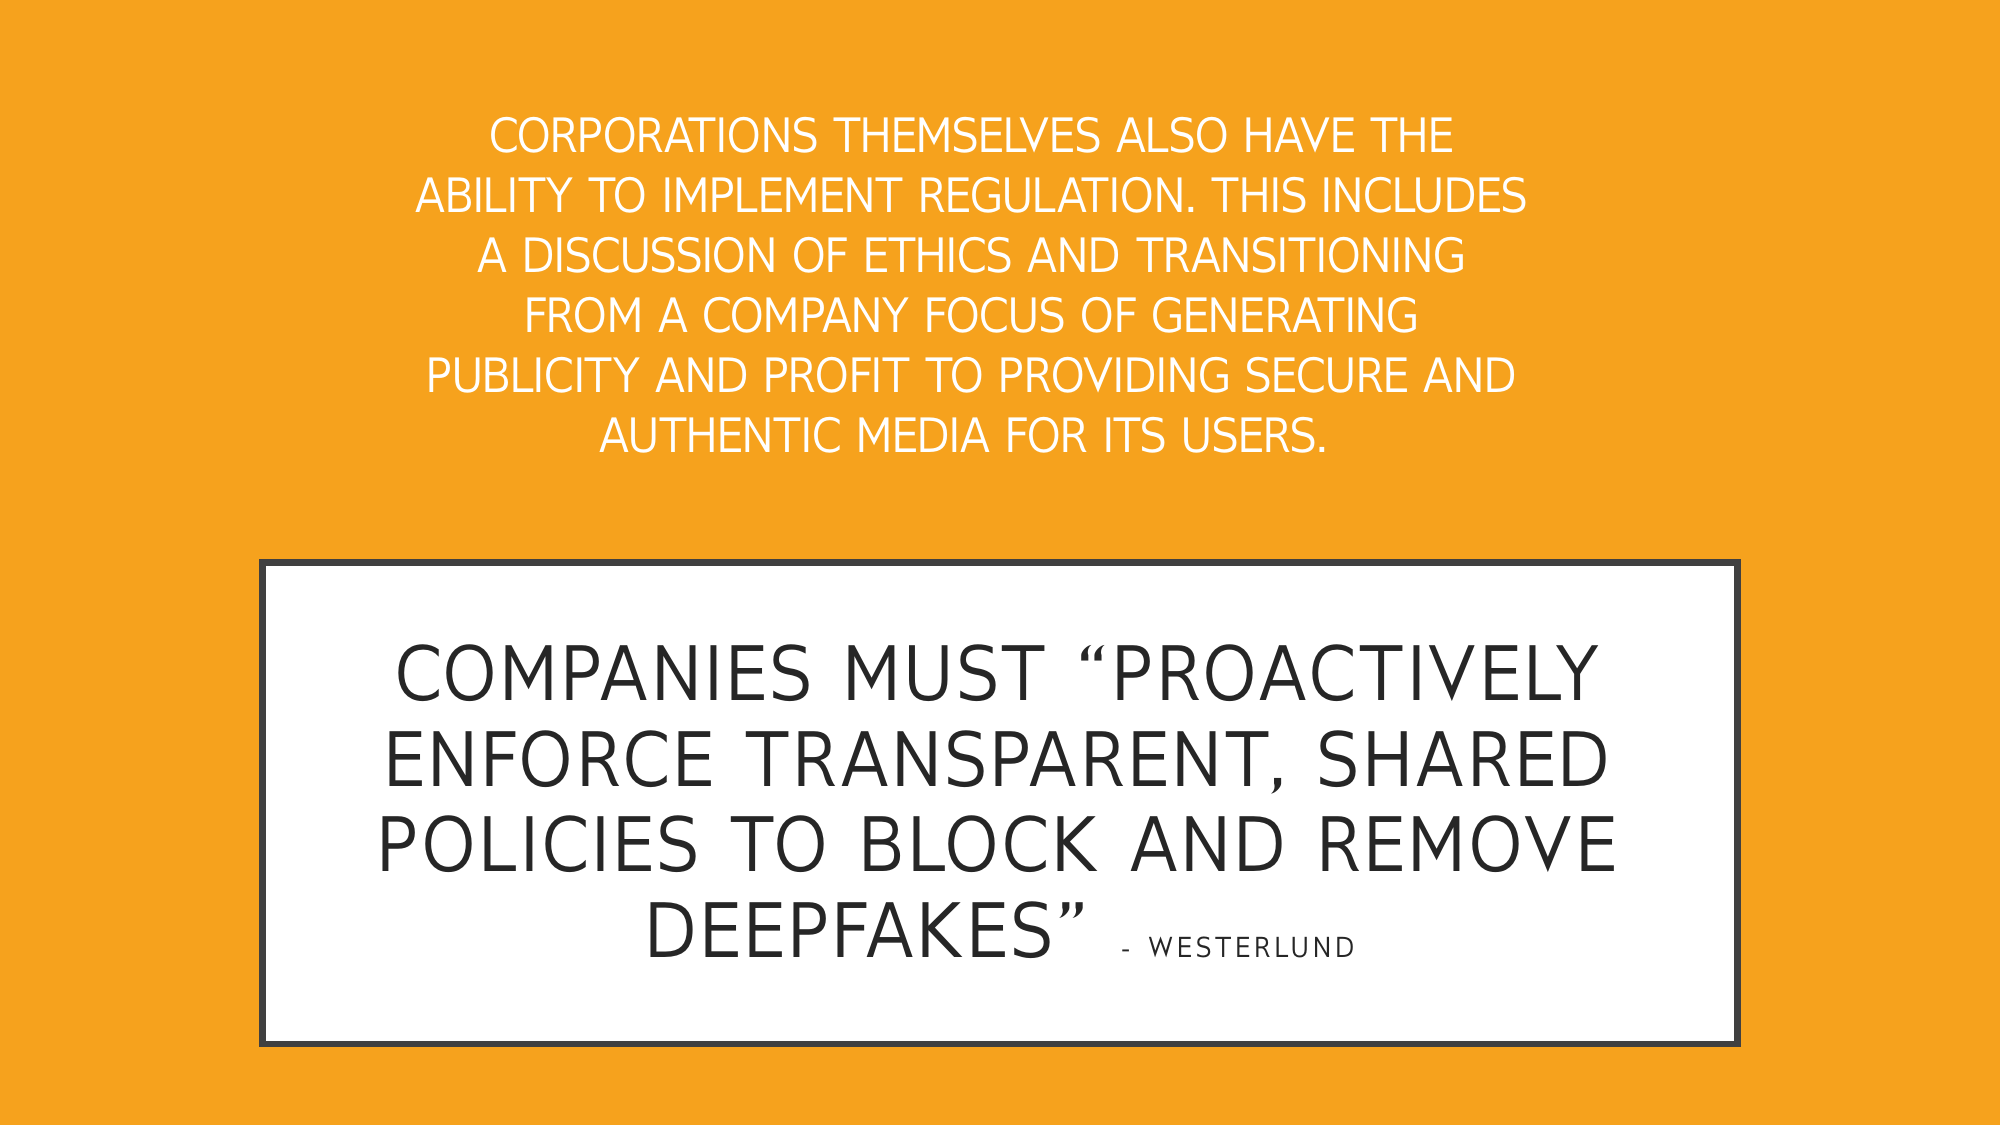

CORPORATIONS THEMSELVES ALSO HAVE THE ABILITY TO IMPLEMENT REGULATION. THIS INCLUDES A DISCUSSION OF ETHICS AND TRANSITIONING FROM A COMPANY FOCUS OF GENERATING PUBLICITY AND PROFIT TO PROVIDING SECURE AND AUTHENTIC MEDIA FOR ITS USERS.
# Companies must “proactively enforce transparent, shared policies to block and remove deepfakes” - Westerlund